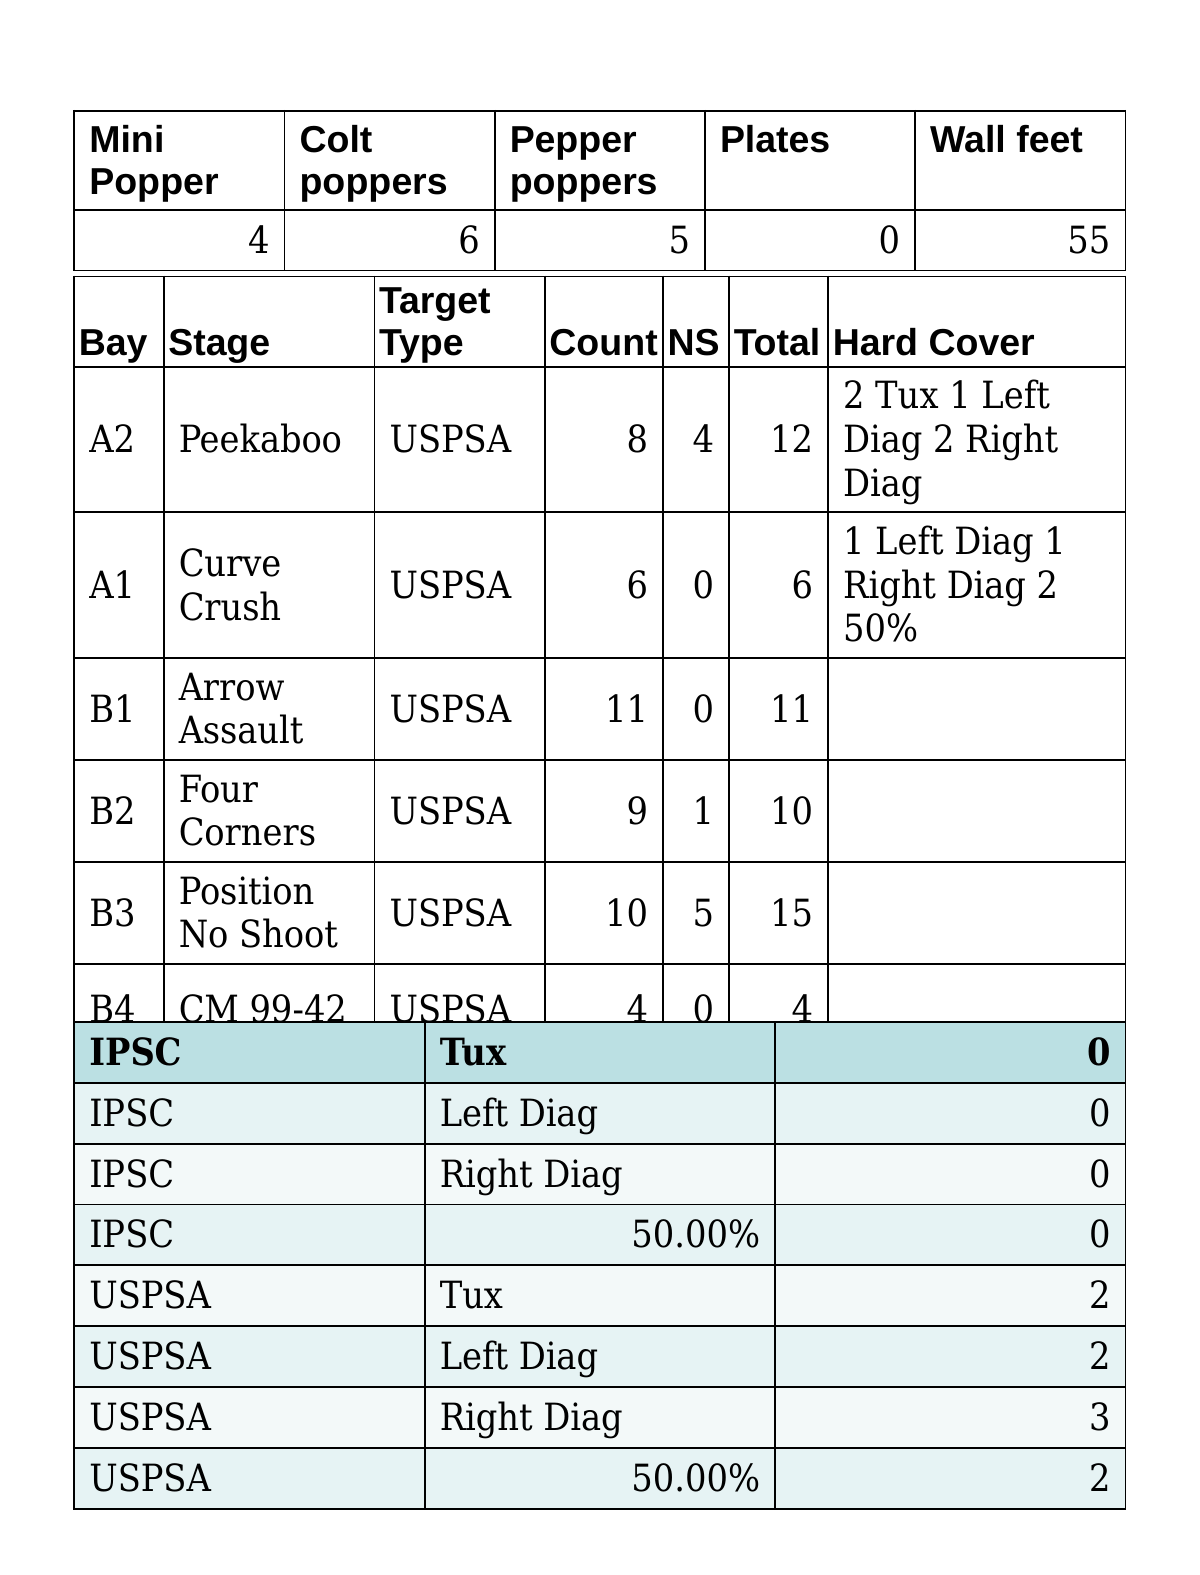

| Mini Popper | Colt poppers | Pepper poppers | Plates | Wall feet |
| --- | --- | --- | --- | --- |
| 4 | 6 | 5 | 0 | 55 |
| Bay | Stage | Target Type | Count | NS | Total | Hard Cover |
| --- | --- | --- | --- | --- | --- | --- |
| A2 | Peekaboo | USPSA | 8 | 4 | 12 | 2 Tux 1 Left Diag 2 Right Diag |
| A1 | Curve Crush | USPSA | 6 | 0 | 6 | 1 Left Diag 1 Right Diag 2 50% |
| B1 | Arrow Assault | USPSA | 11 | 0 | 11 |  |
| B2 | Four Corners | USPSA | 9 | 1 | 10 |  |
| B3 | Position No Shoot | USPSA | 10 | 5 | 15 |  |
| B4 | CM 99-42 | USPSA | 4 | 0 | 4 |  |
| IPSC | Tux | 0 |
| --- | --- | --- |
| IPSC | Left Diag | 0 |
| IPSC | Right Diag | 0 |
| IPSC | 50.00% | 0 |
| USPSA | Tux | 2 |
| USPSA | Left Diag | 2 |
| USPSA | Right Diag | 3 |
| USPSA | 50.00% | 2 |